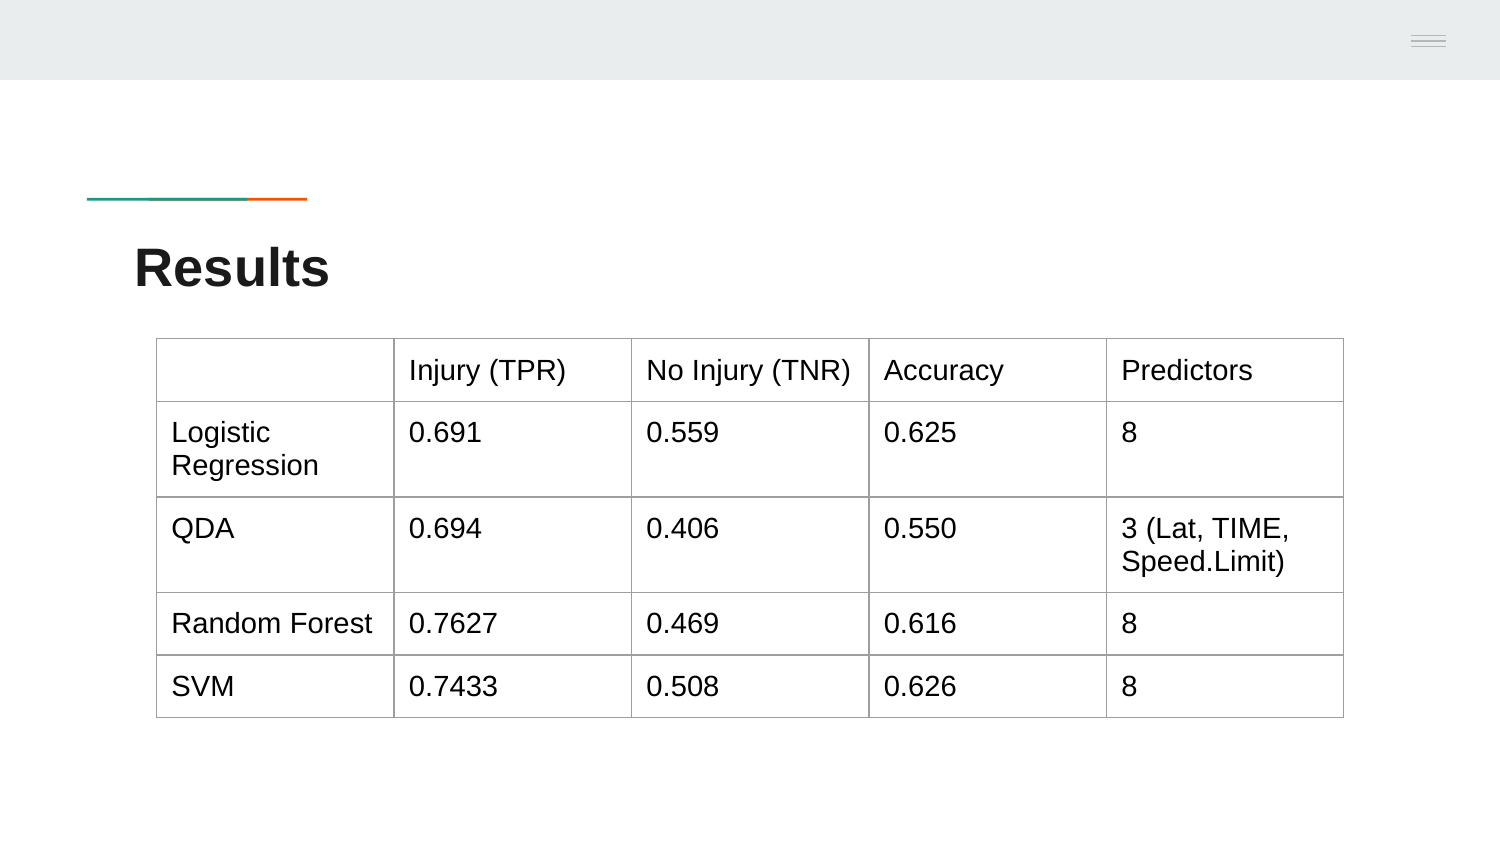

# Results
|  | Injury (TPR) | No Injury (TNR) | Accuracy | Predictors |
| --- | --- | --- | --- | --- |
| Logistic Regression | 0.691 | 0.559 | 0.625 | 8 |
| QDA | 0.694 | 0.406 | 0.550 | 3 (Lat, TIME, Speed.Limit) |
| Random Forest | 0.7627 | 0.469 | 0.616 | 8 |
| SVM | 0.7433 | 0.508 | 0.626 | 8 |
01